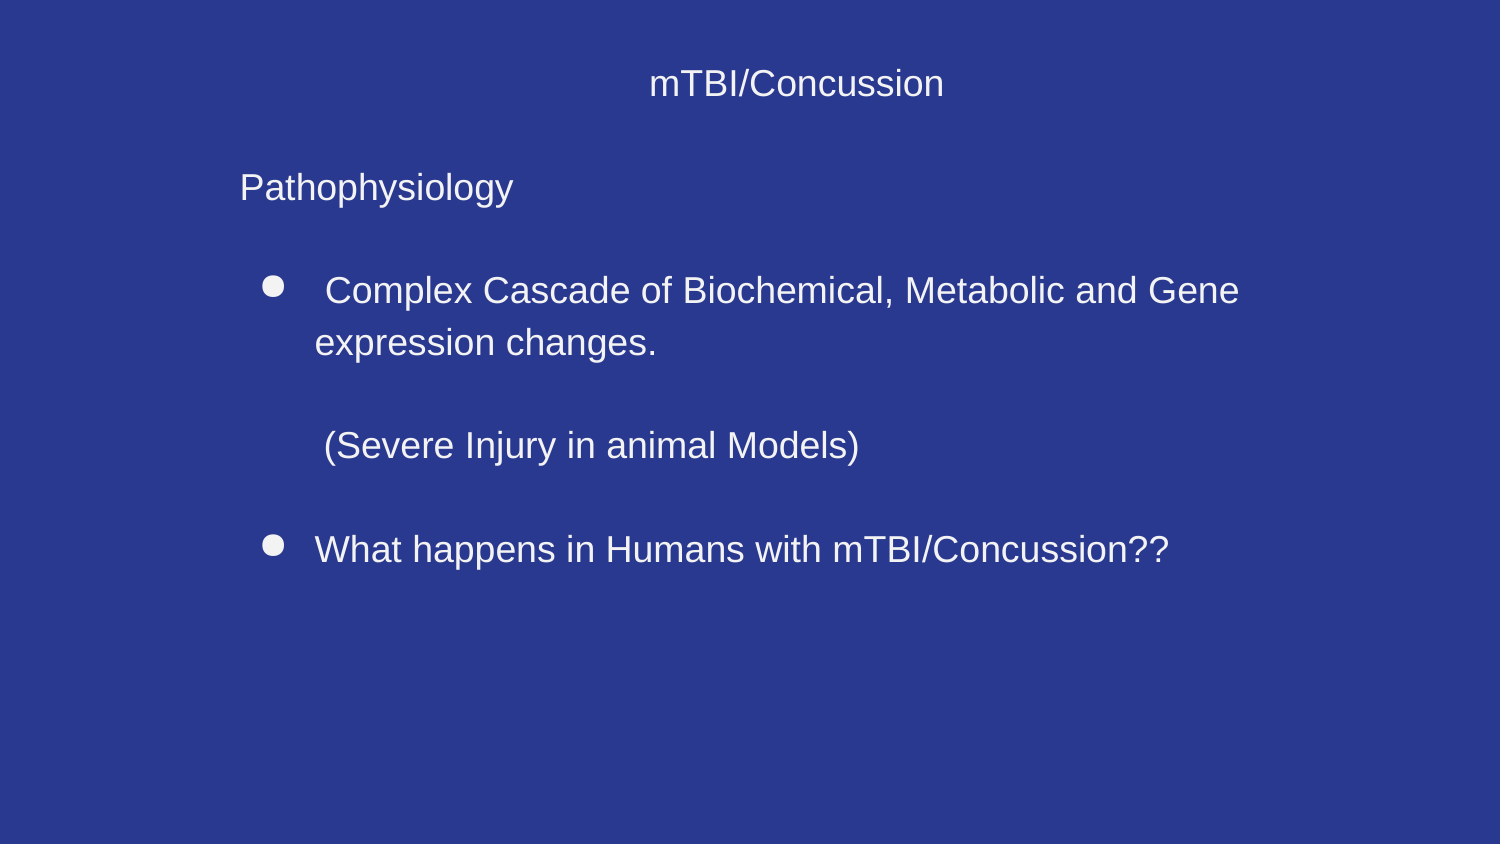

mTBI/Concussion

Pathophysiology

 Complex Cascade of Biochemical, Metabolic and Gene expression changes.

        (Severe Injury in animal Models)

What happens in Humans with mTBI/Concussion??